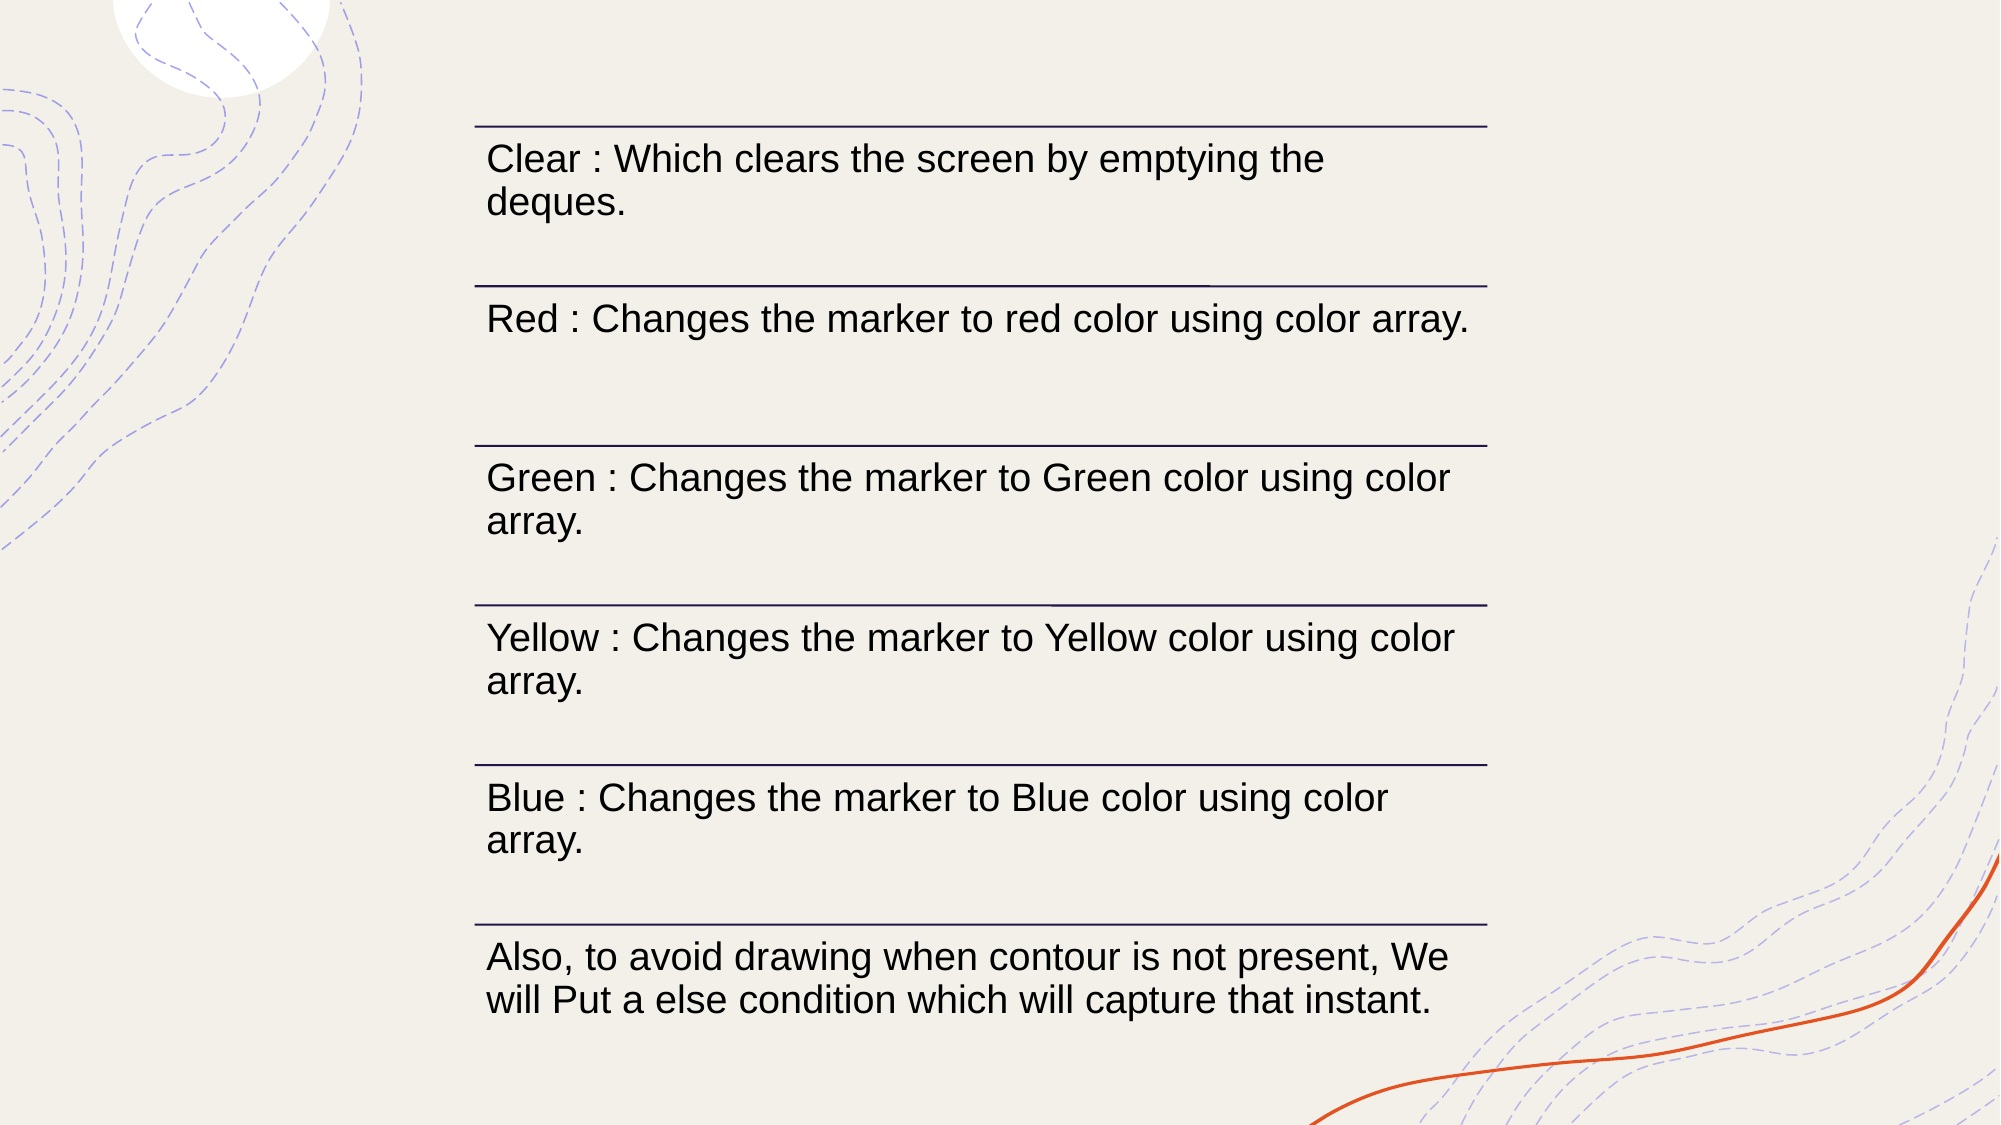

Clear : Which clears the screen by emptying the deques.
Red : Changes the marker to red color using color array.
Green : Changes the marker to Green color using color array.
Yellow : Changes the marker to Yellow color using color array.
Blue : Changes the marker to Blue color using color array.
Also, to avoid drawing when contour is not present, We will Put a else condition which will capture that instant.